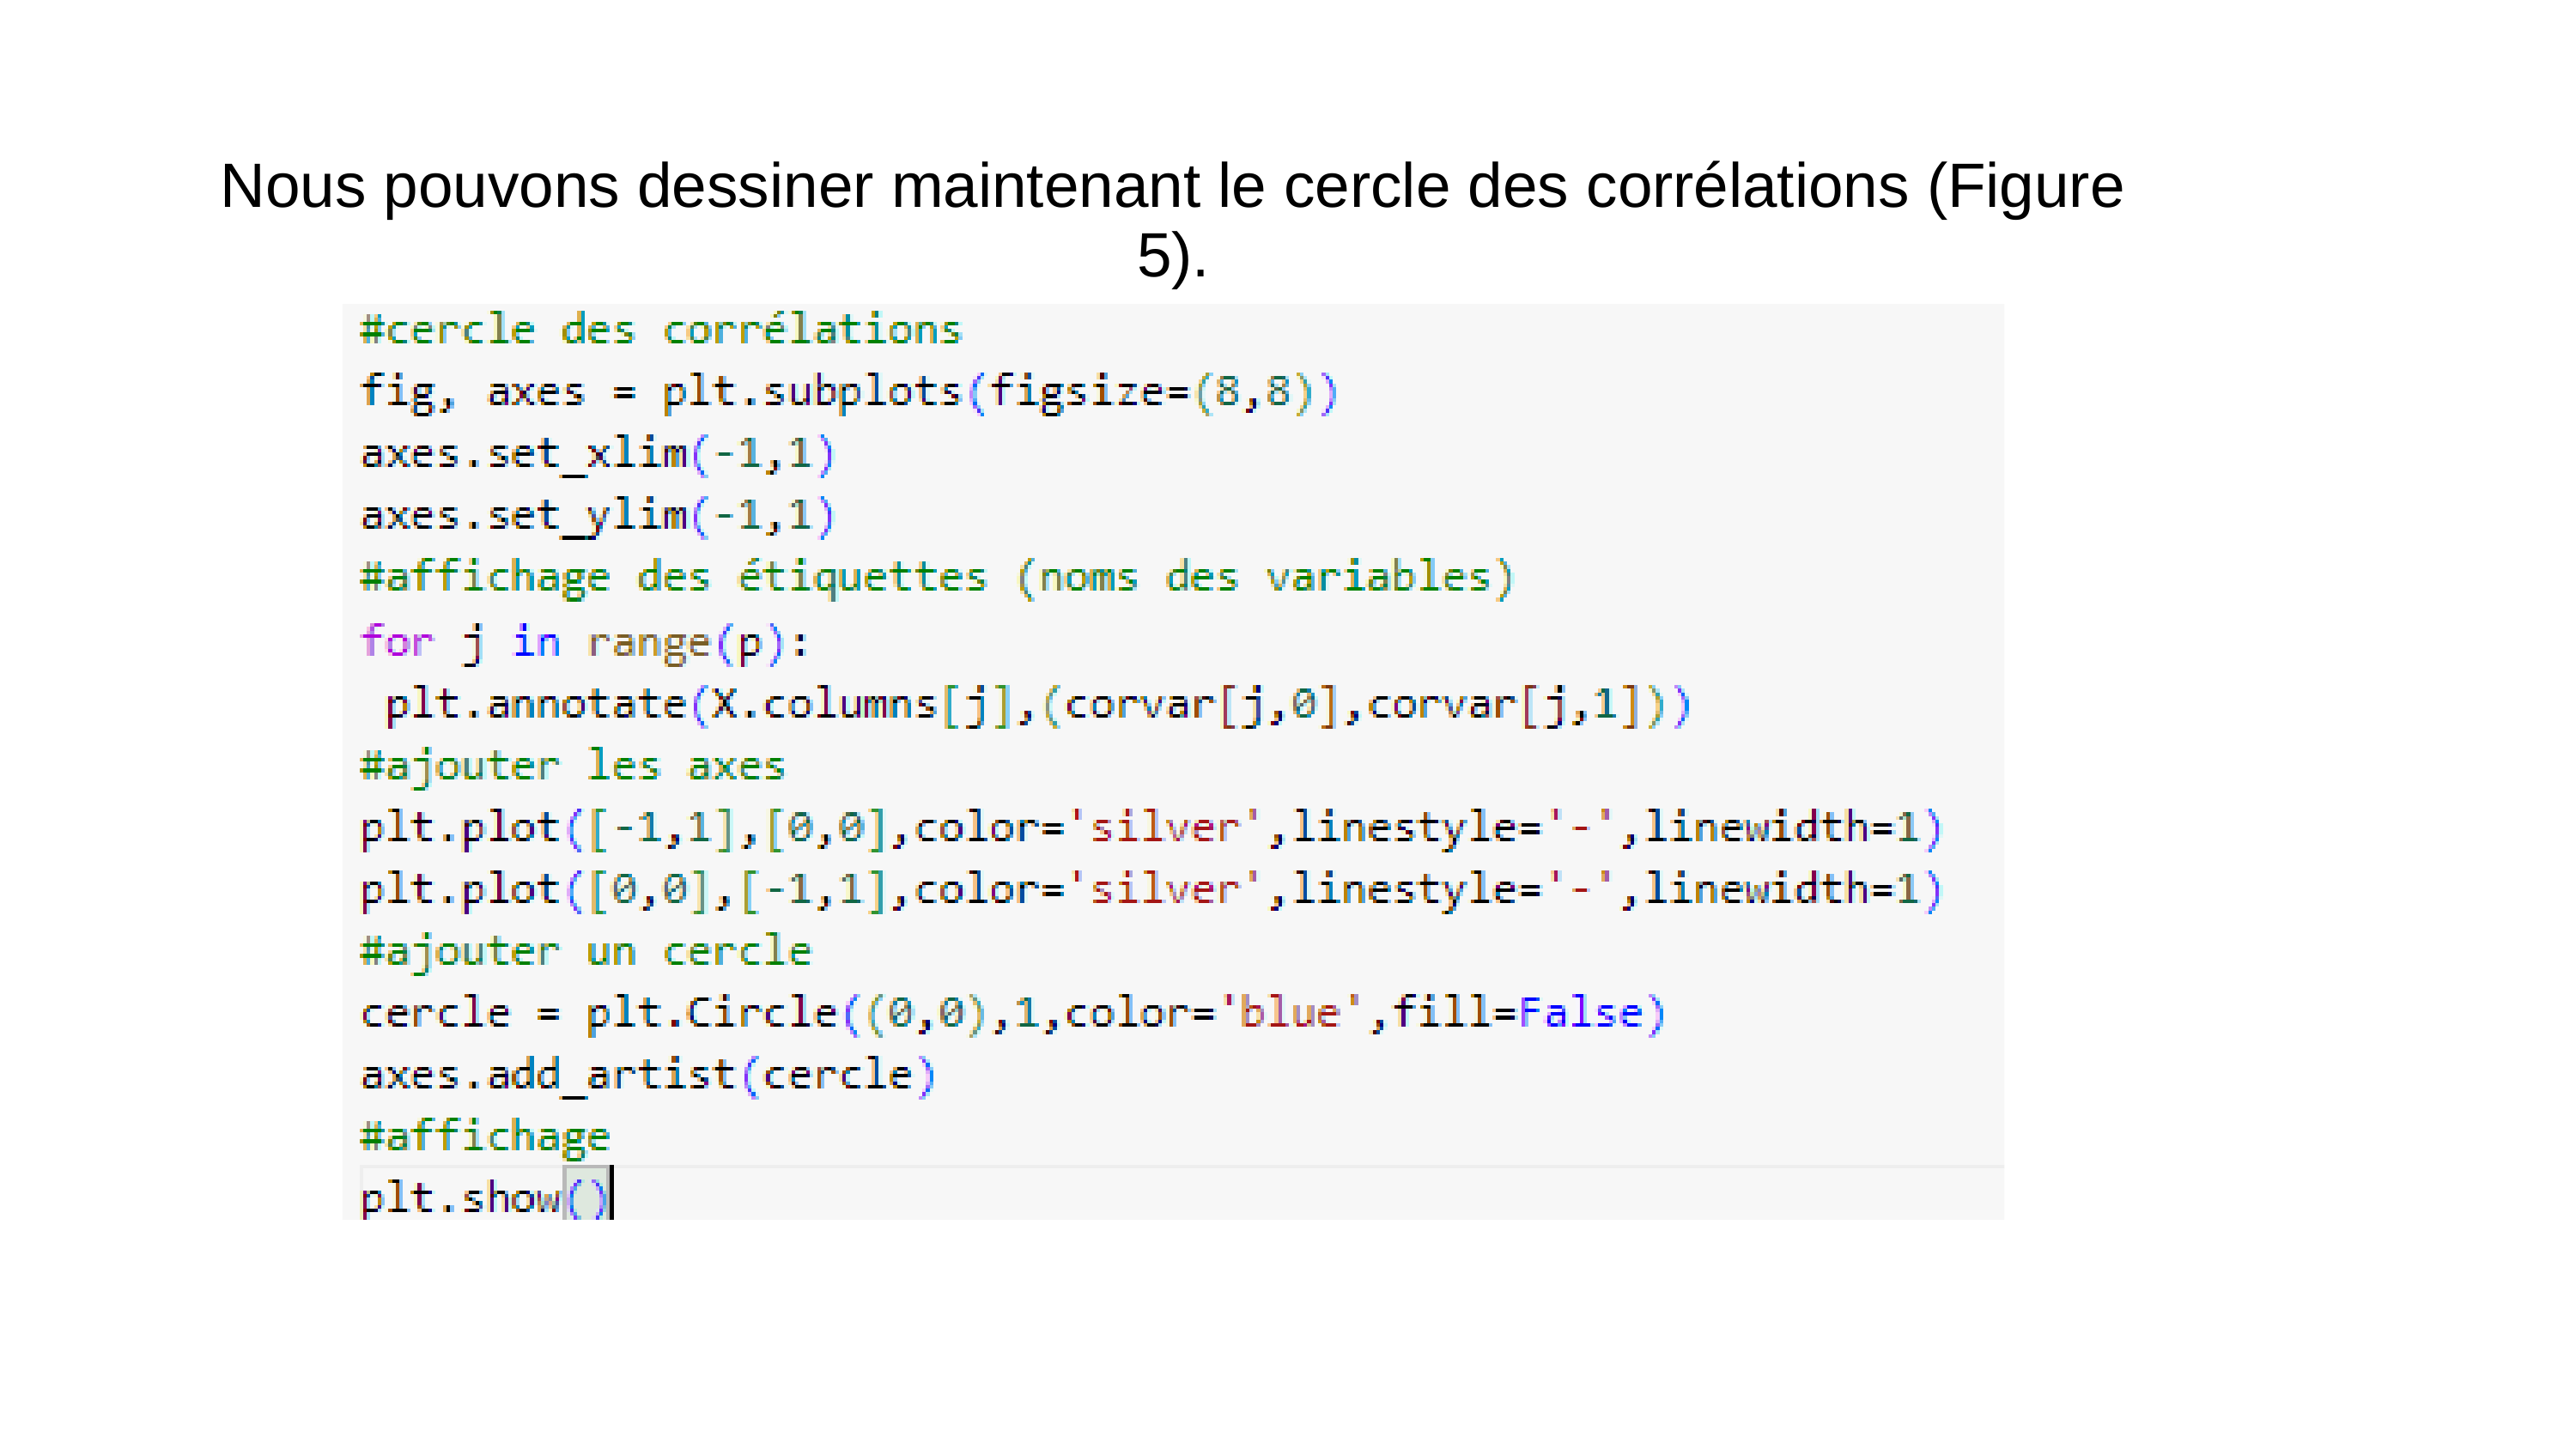

Nous pouvons dessiner maintenant le cercle des corrélations (Figure 5).